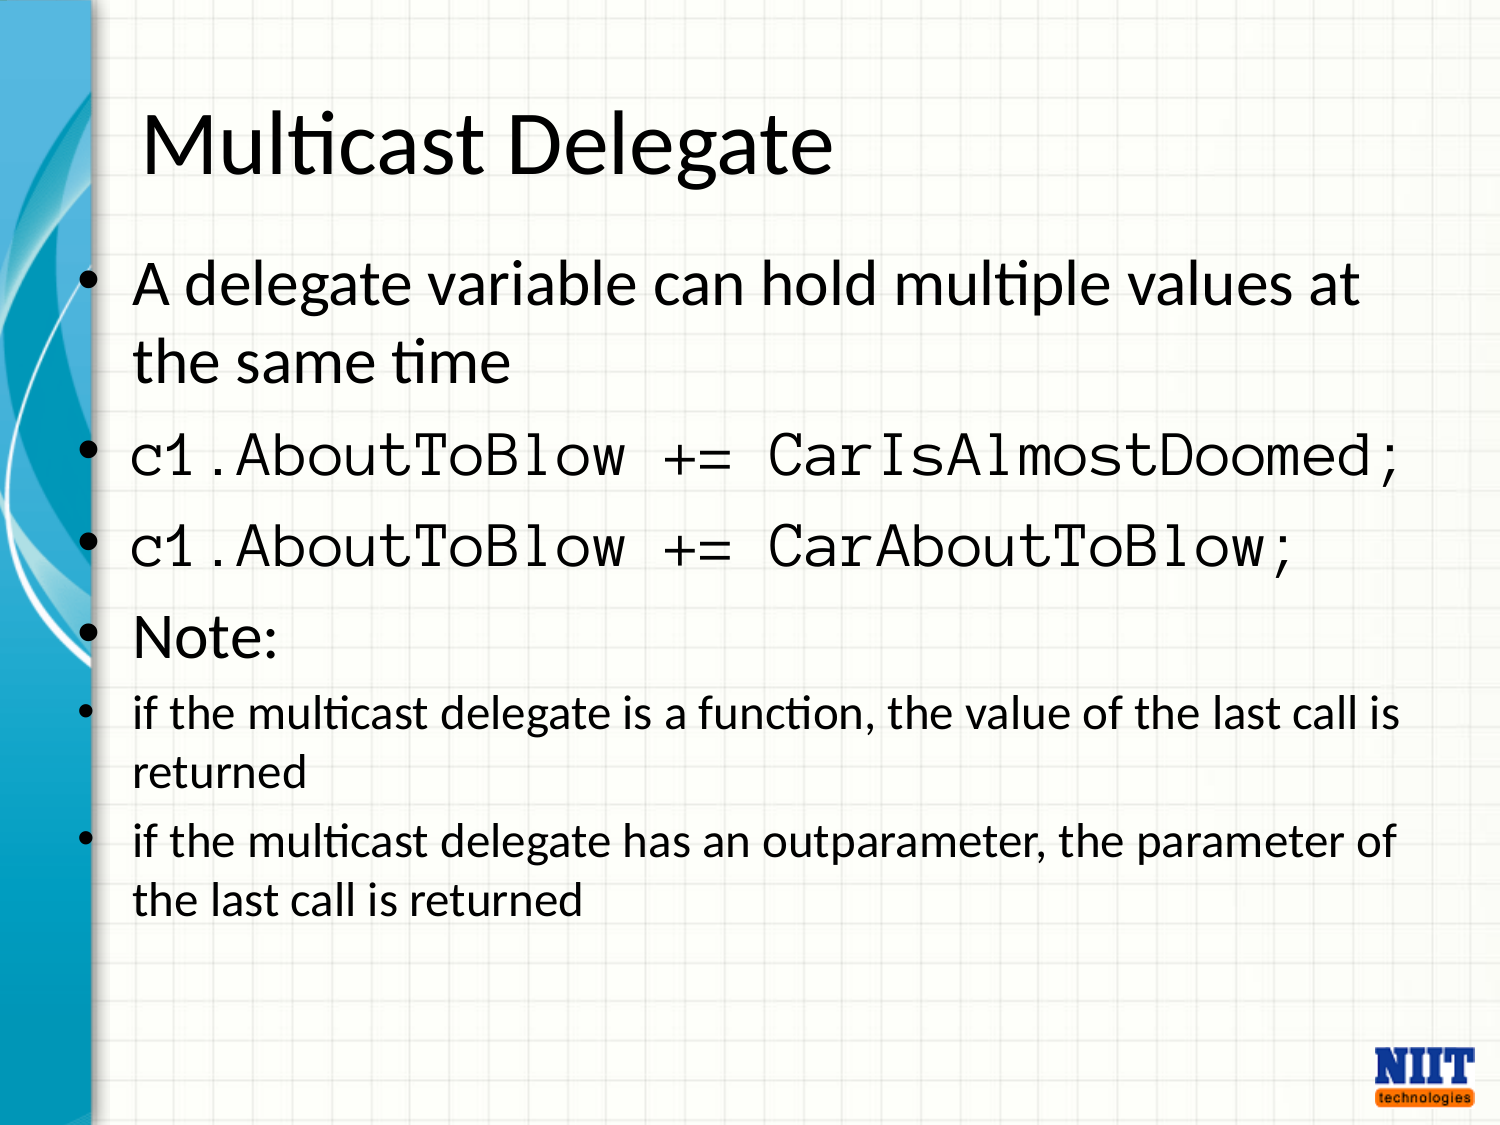

# Multicast Delegate
A delegate variable can hold multiple values at the same time
c1.AboutToBlow += CarIsAlmostDoomed;
c1.AboutToBlow += CarAboutToBlow;
Note:
if the multicast delegate is a function, the value of the last call is returned
if the multicast delegate has an outparameter, the parameter of the last call is returned